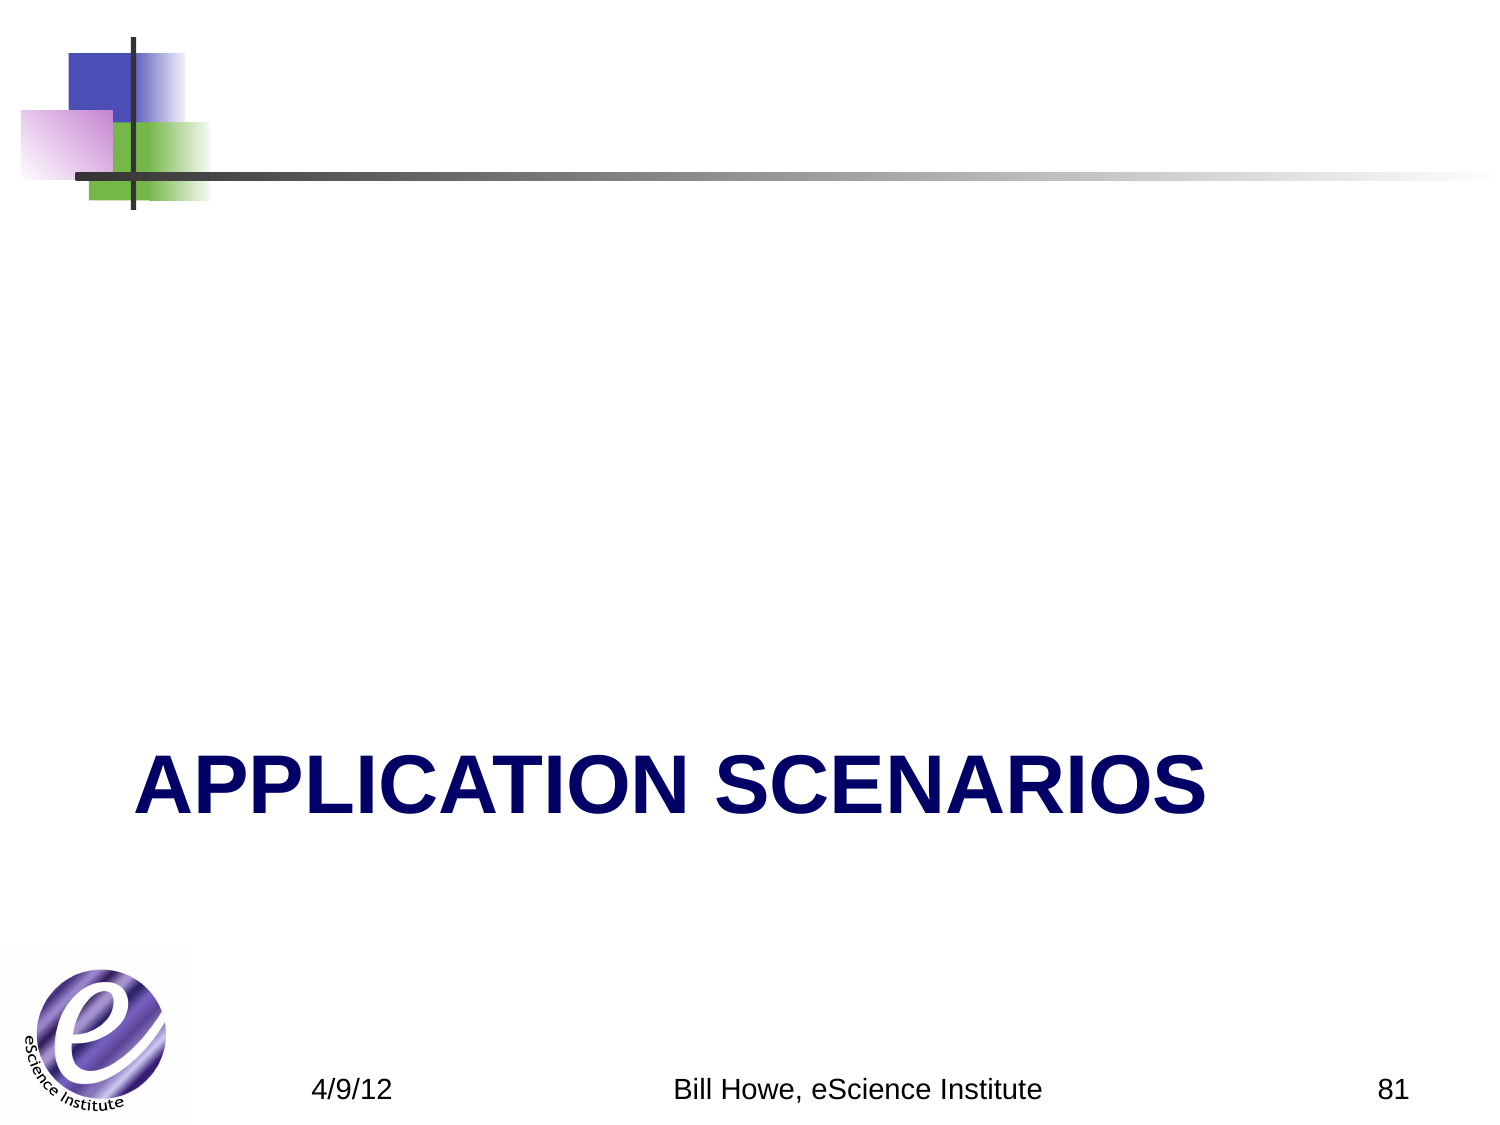

# Application Scenarios
Bill Howe, eScience Institute
81
4/9/12